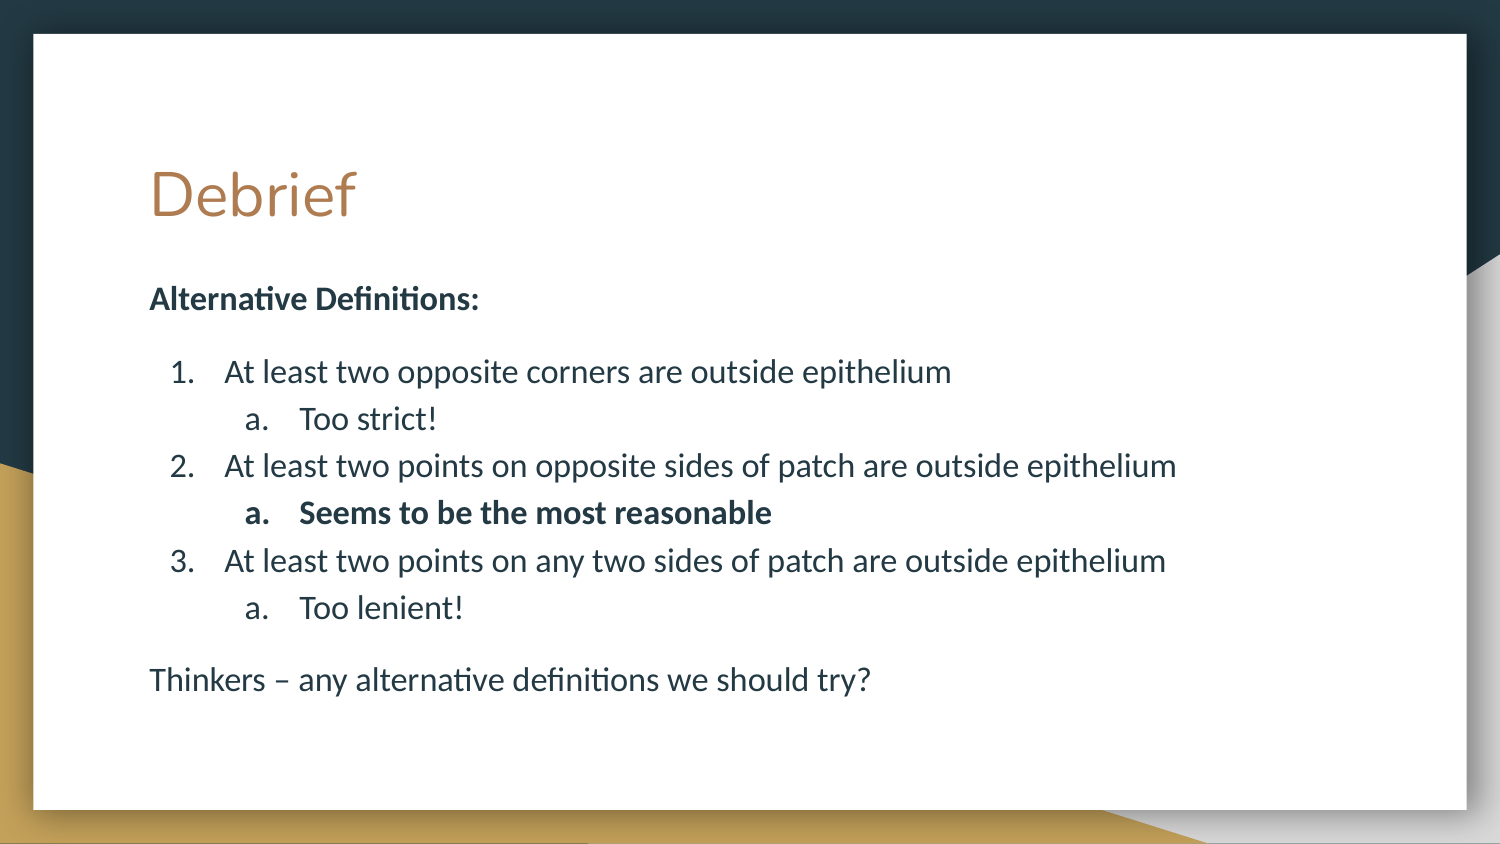

# Debrief
Alternative Definitions:
At least two opposite corners are outside epithelium
Too strict!
At least two points on opposite sides of patch are outside epithelium
Seems to be the most reasonable
At least two points on any two sides of patch are outside epithelium
Too lenient!
Thinkers – any alternative definitions we should try?